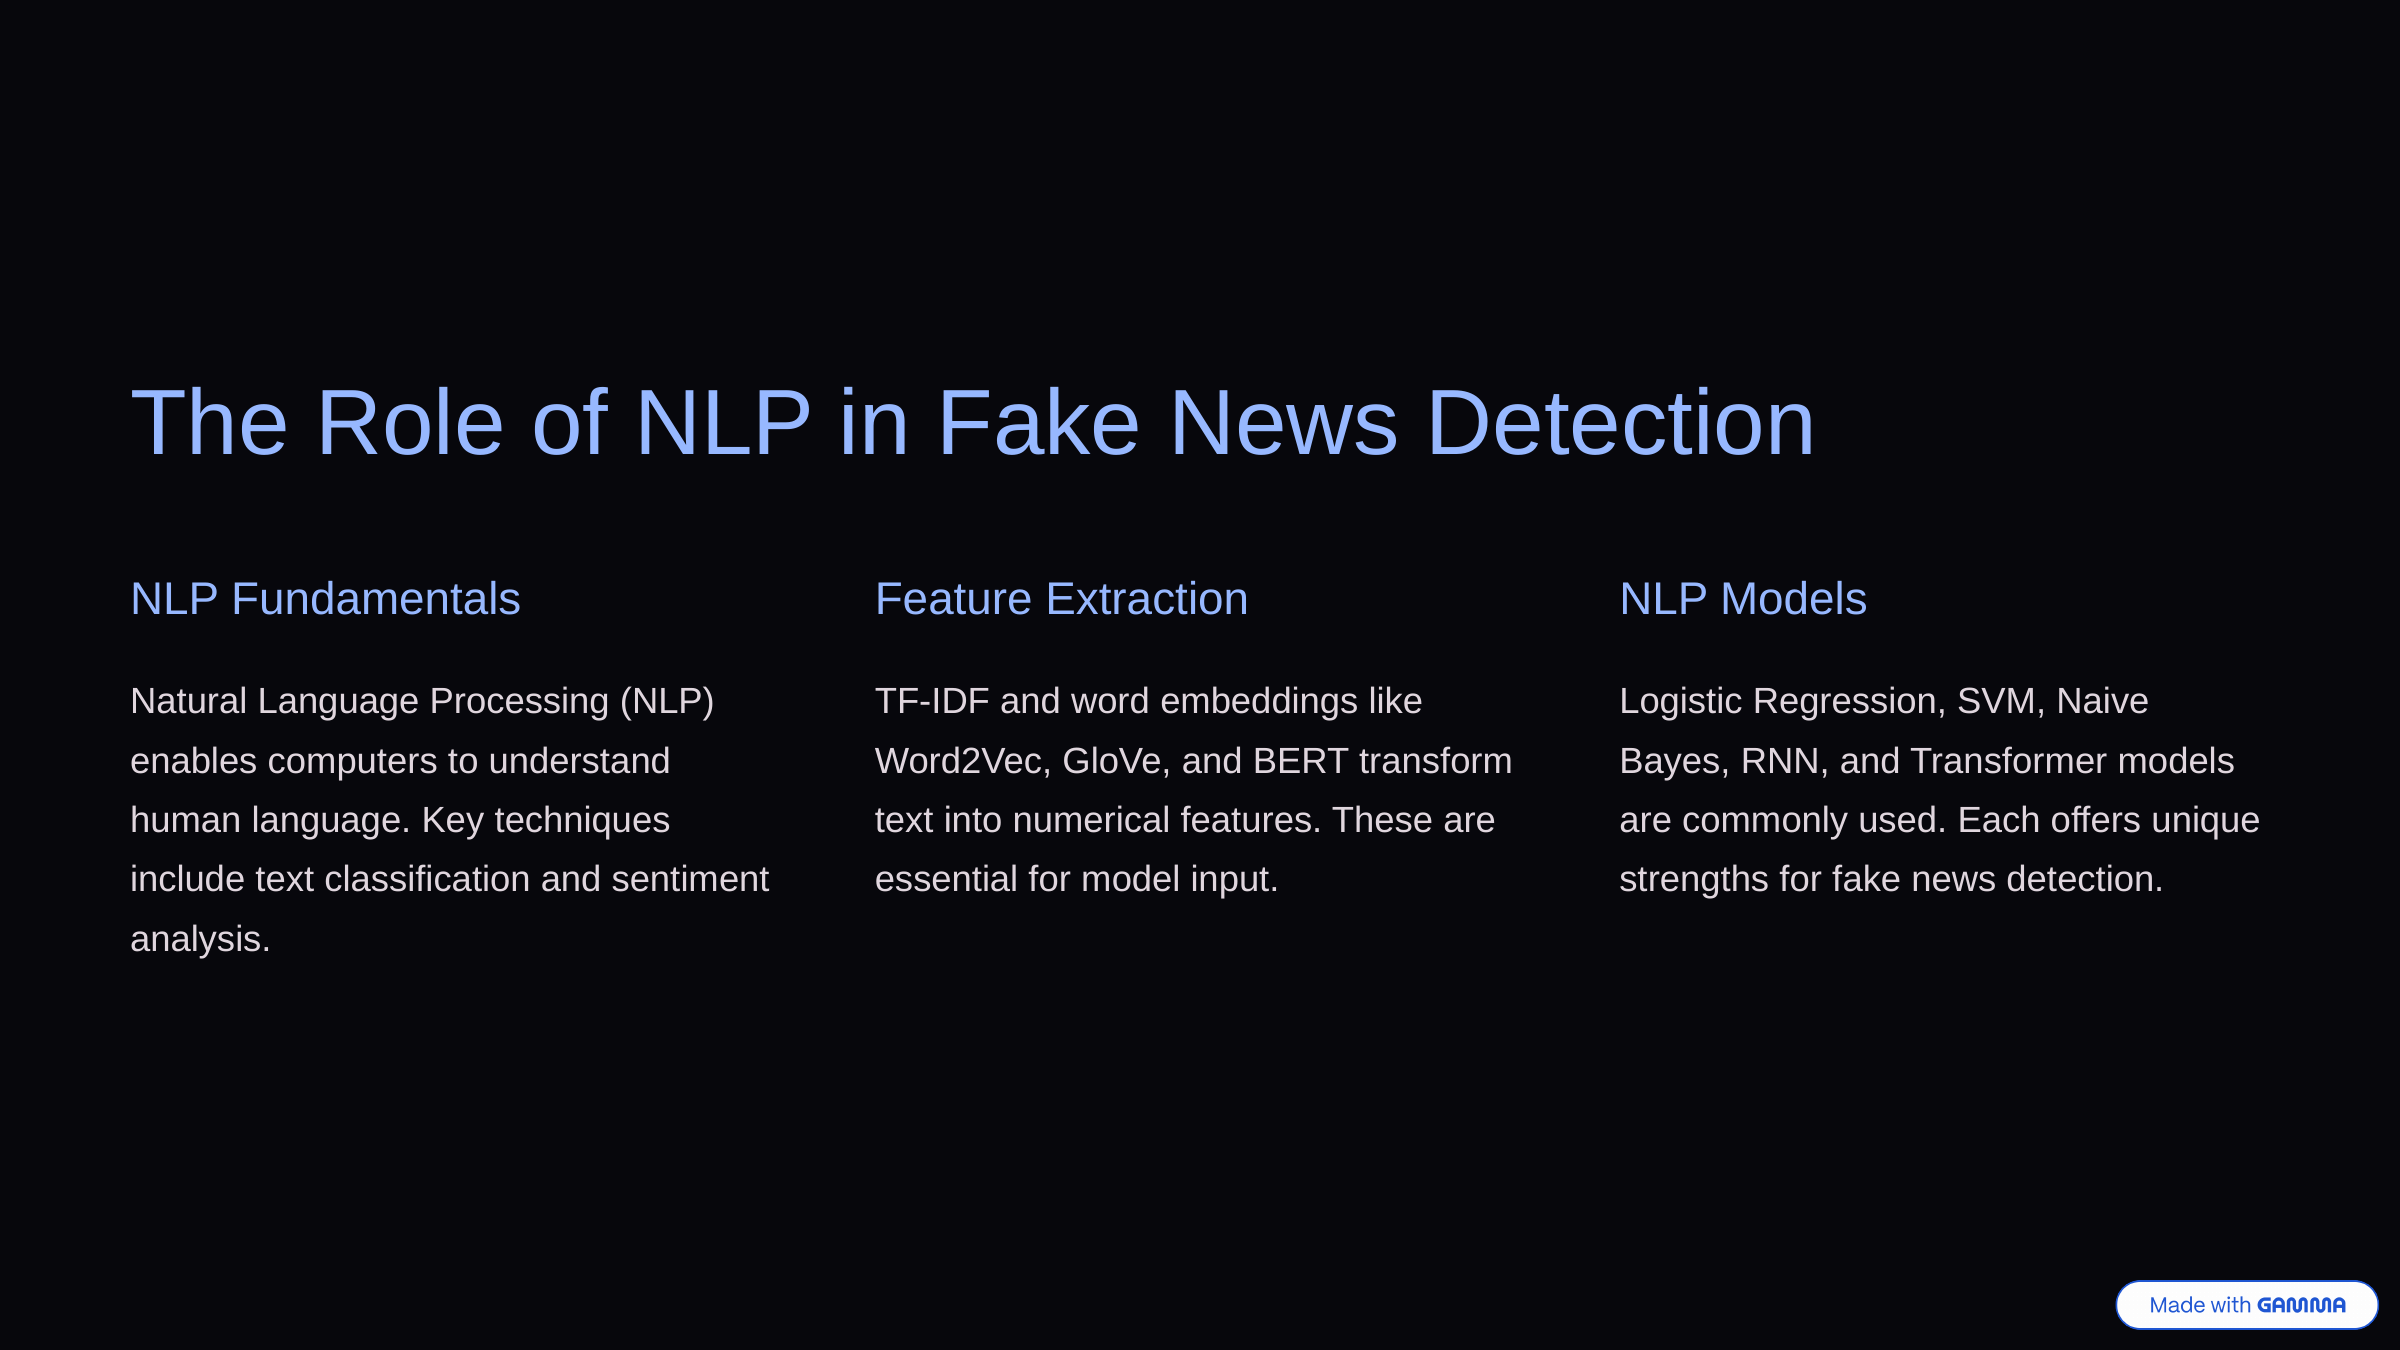

The Role of NLP in Fake News Detection
NLP Fundamentals
Feature Extraction
NLP Models
Natural Language Processing (NLP) enables computers to understand human language. Key techniques include text classification and sentiment analysis.
TF-IDF and word embeddings like Word2Vec, GloVe, and BERT transform text into numerical features. These are essential for model input.
Logistic Regression, SVM, Naive Bayes, RNN, and Transformer models are commonly used. Each offers unique strengths for fake news detection.